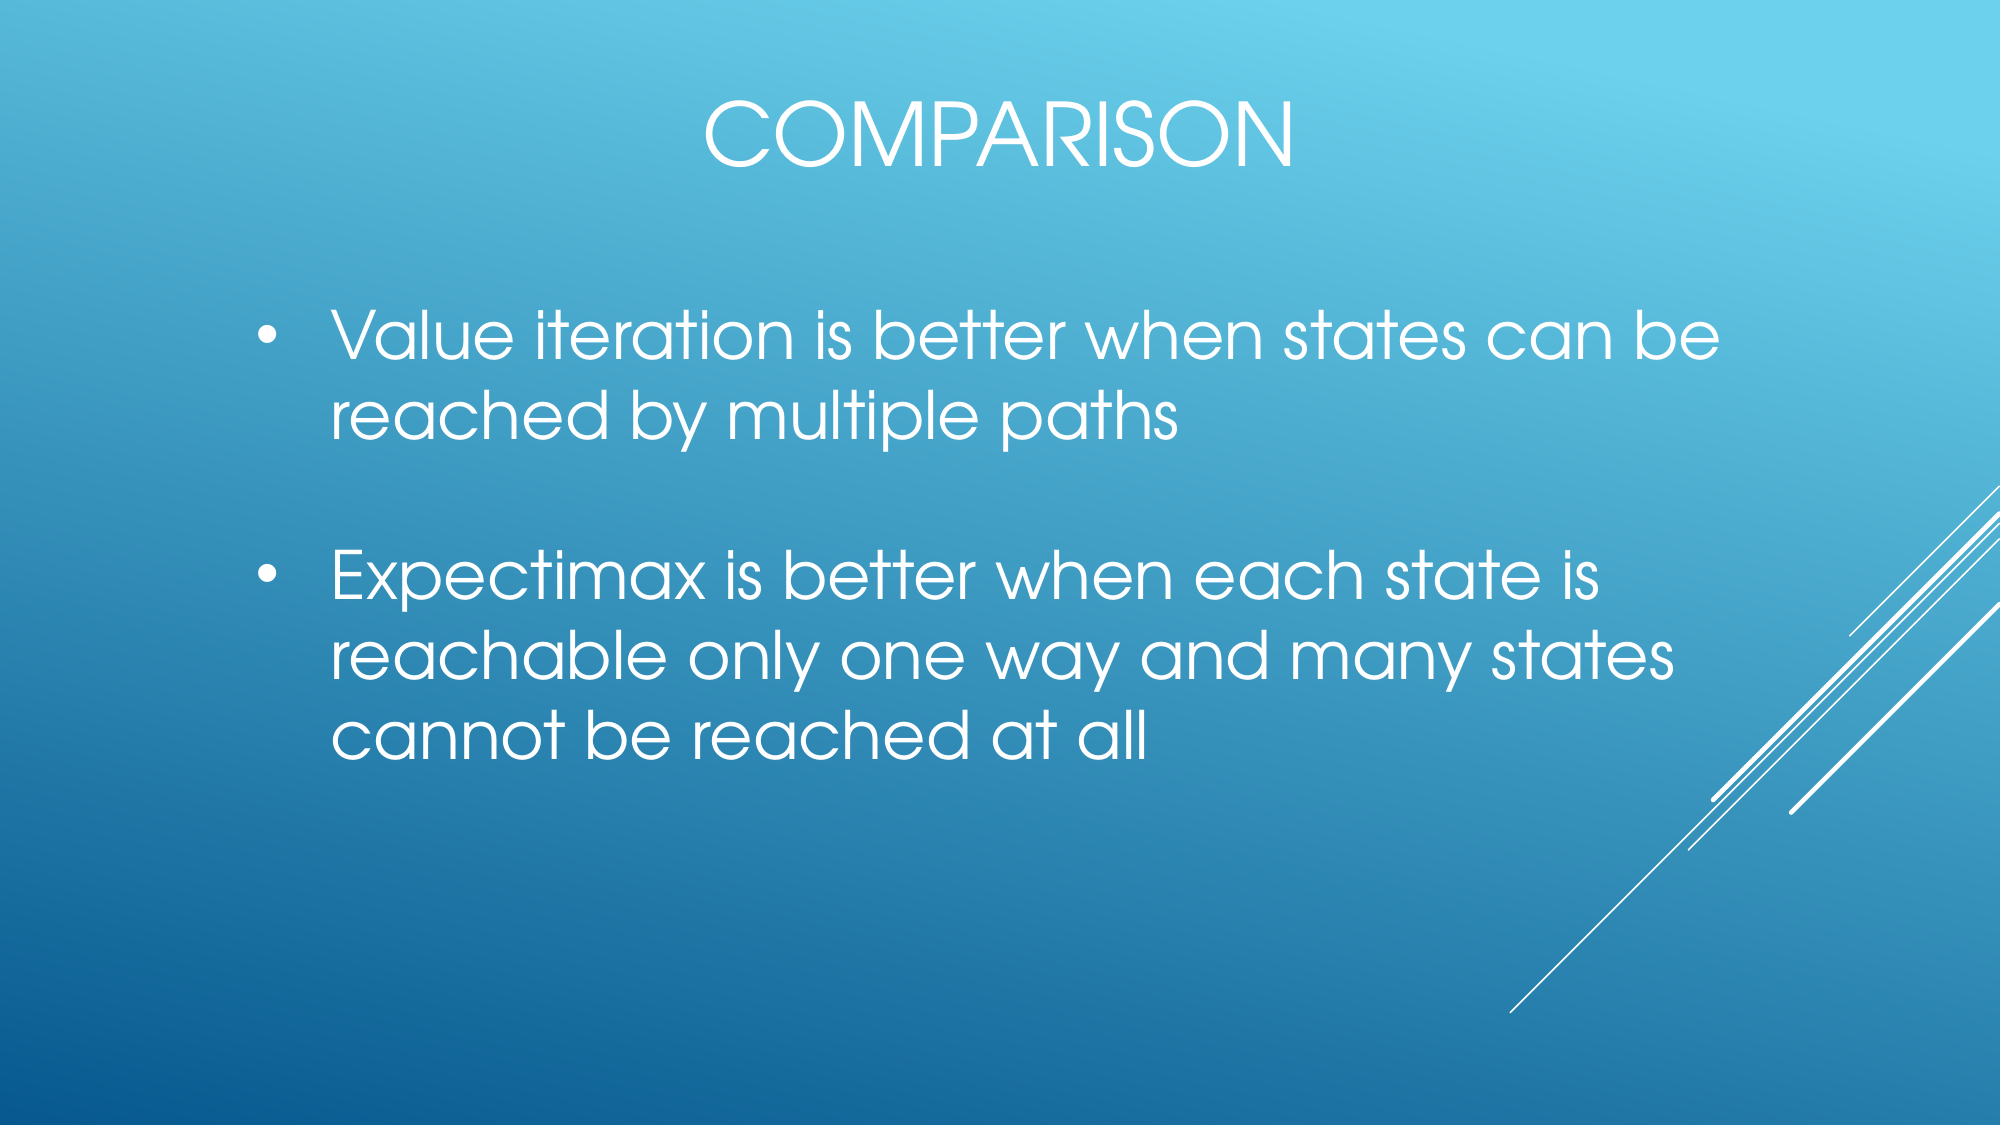

# Comparison
Value iteration is better when states can be reached by multiple paths

Expectimax is better when each state is reachable only one way and many states cannot be reached at all